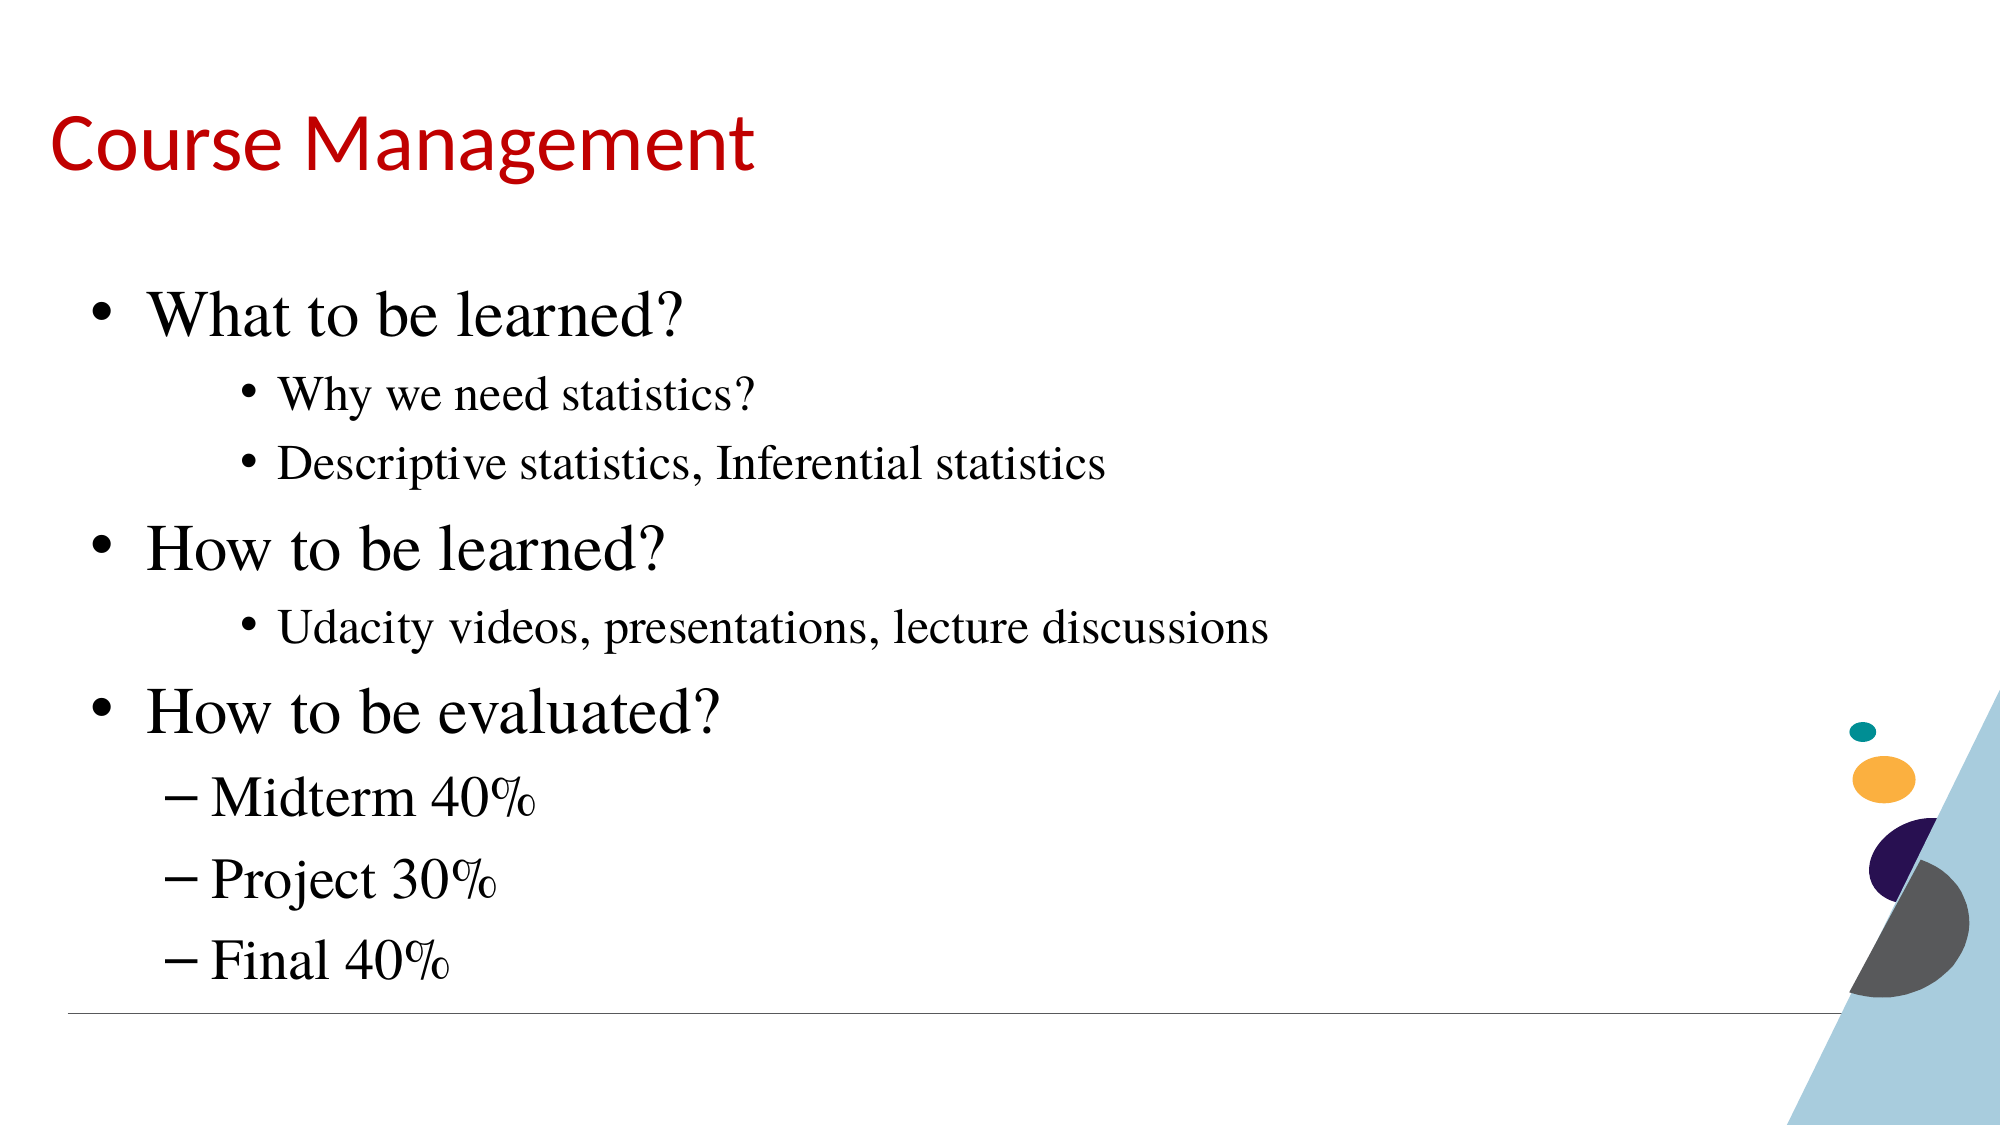

# Course Management
What to be learned?
Why we need statistics?
Descriptive statistics, Inferential statistics
How to be learned?
Udacity videos, presentations, lecture discussions
How to be evaluated?
Midterm 40%
Project 30%
Final 40%